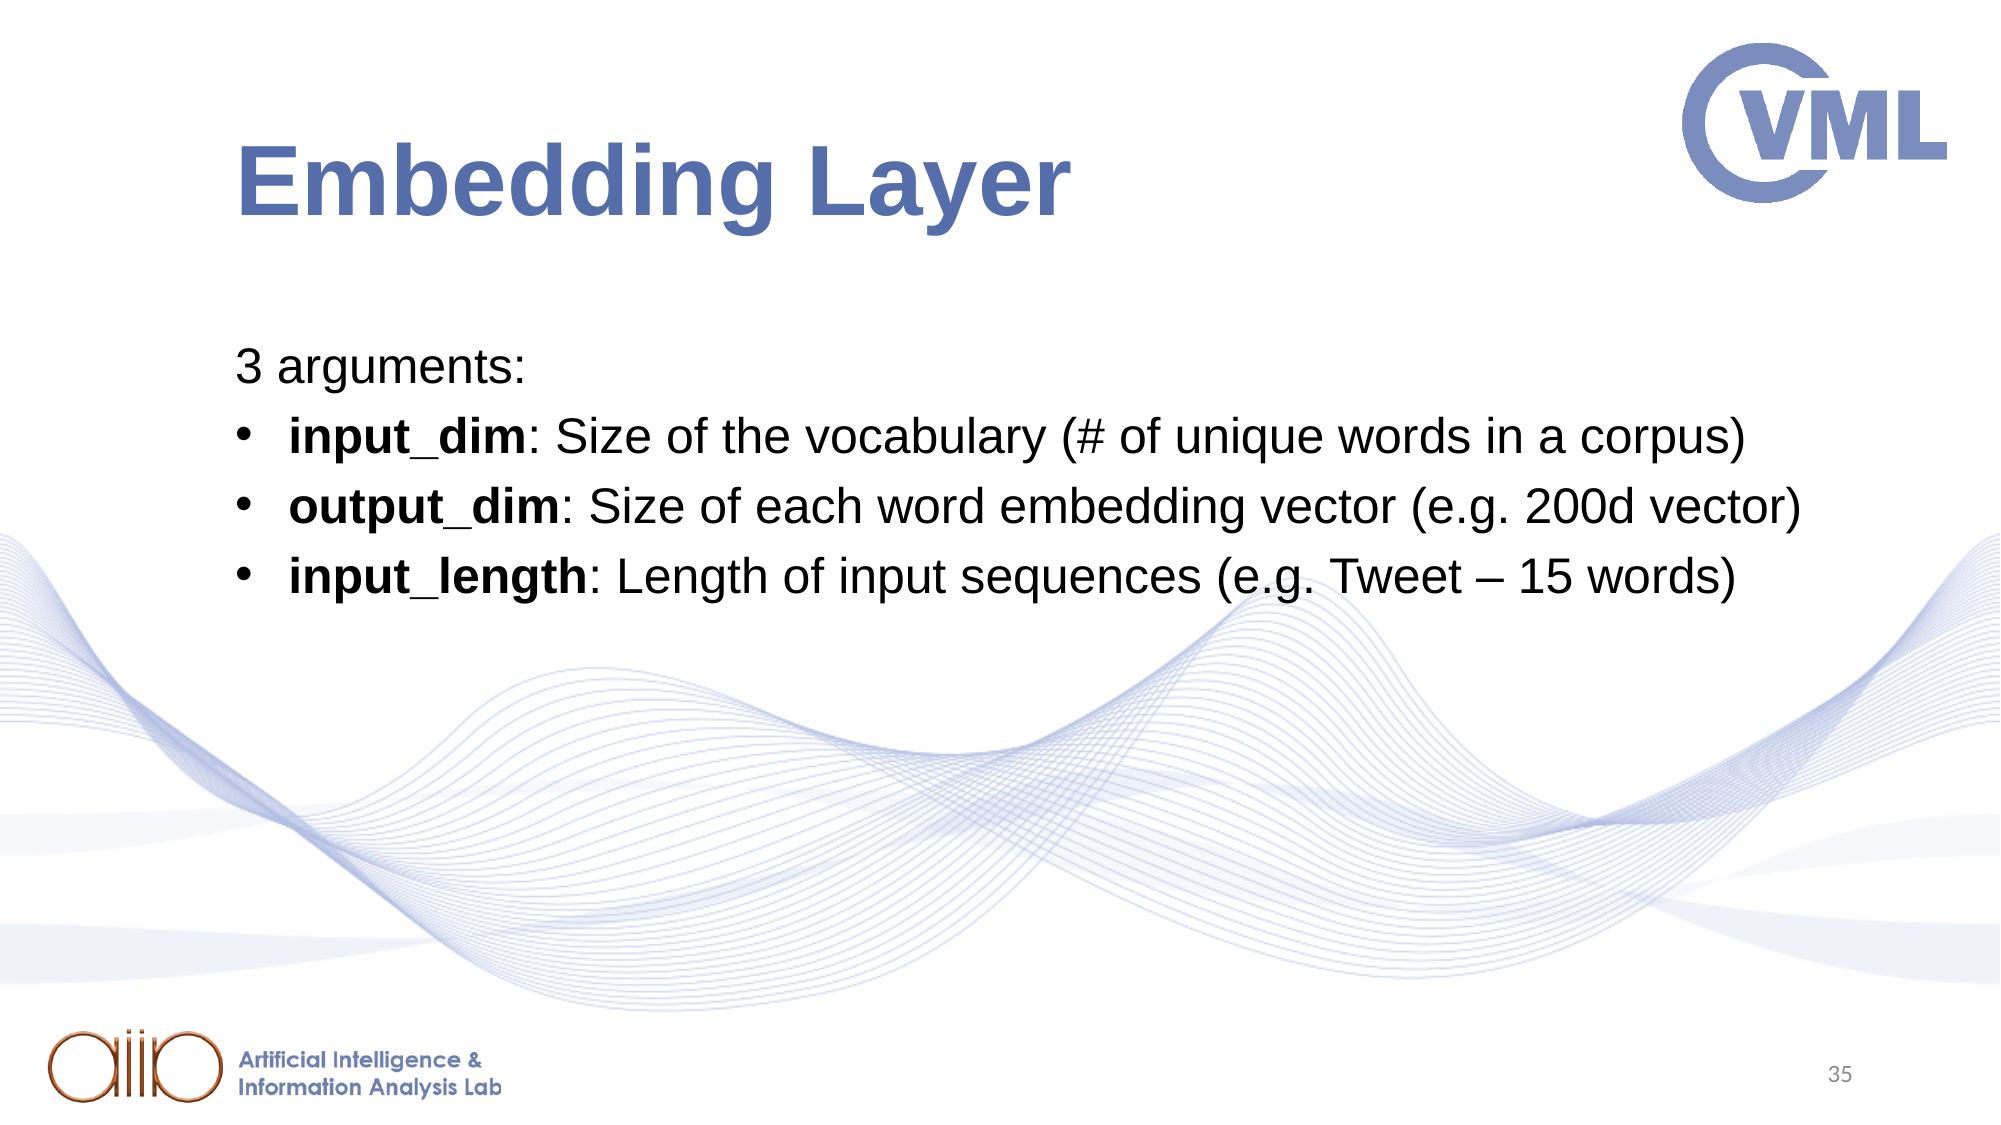

# Embedding Layer
3 arguments:
input_dim: Size of the vocabulary (# of unique words in a corpus)
output_dim: Size of each word embedding vector (e.g. 200d vector)
input_length: Length of input sequences (e.g. Tweet – 15 words)
35